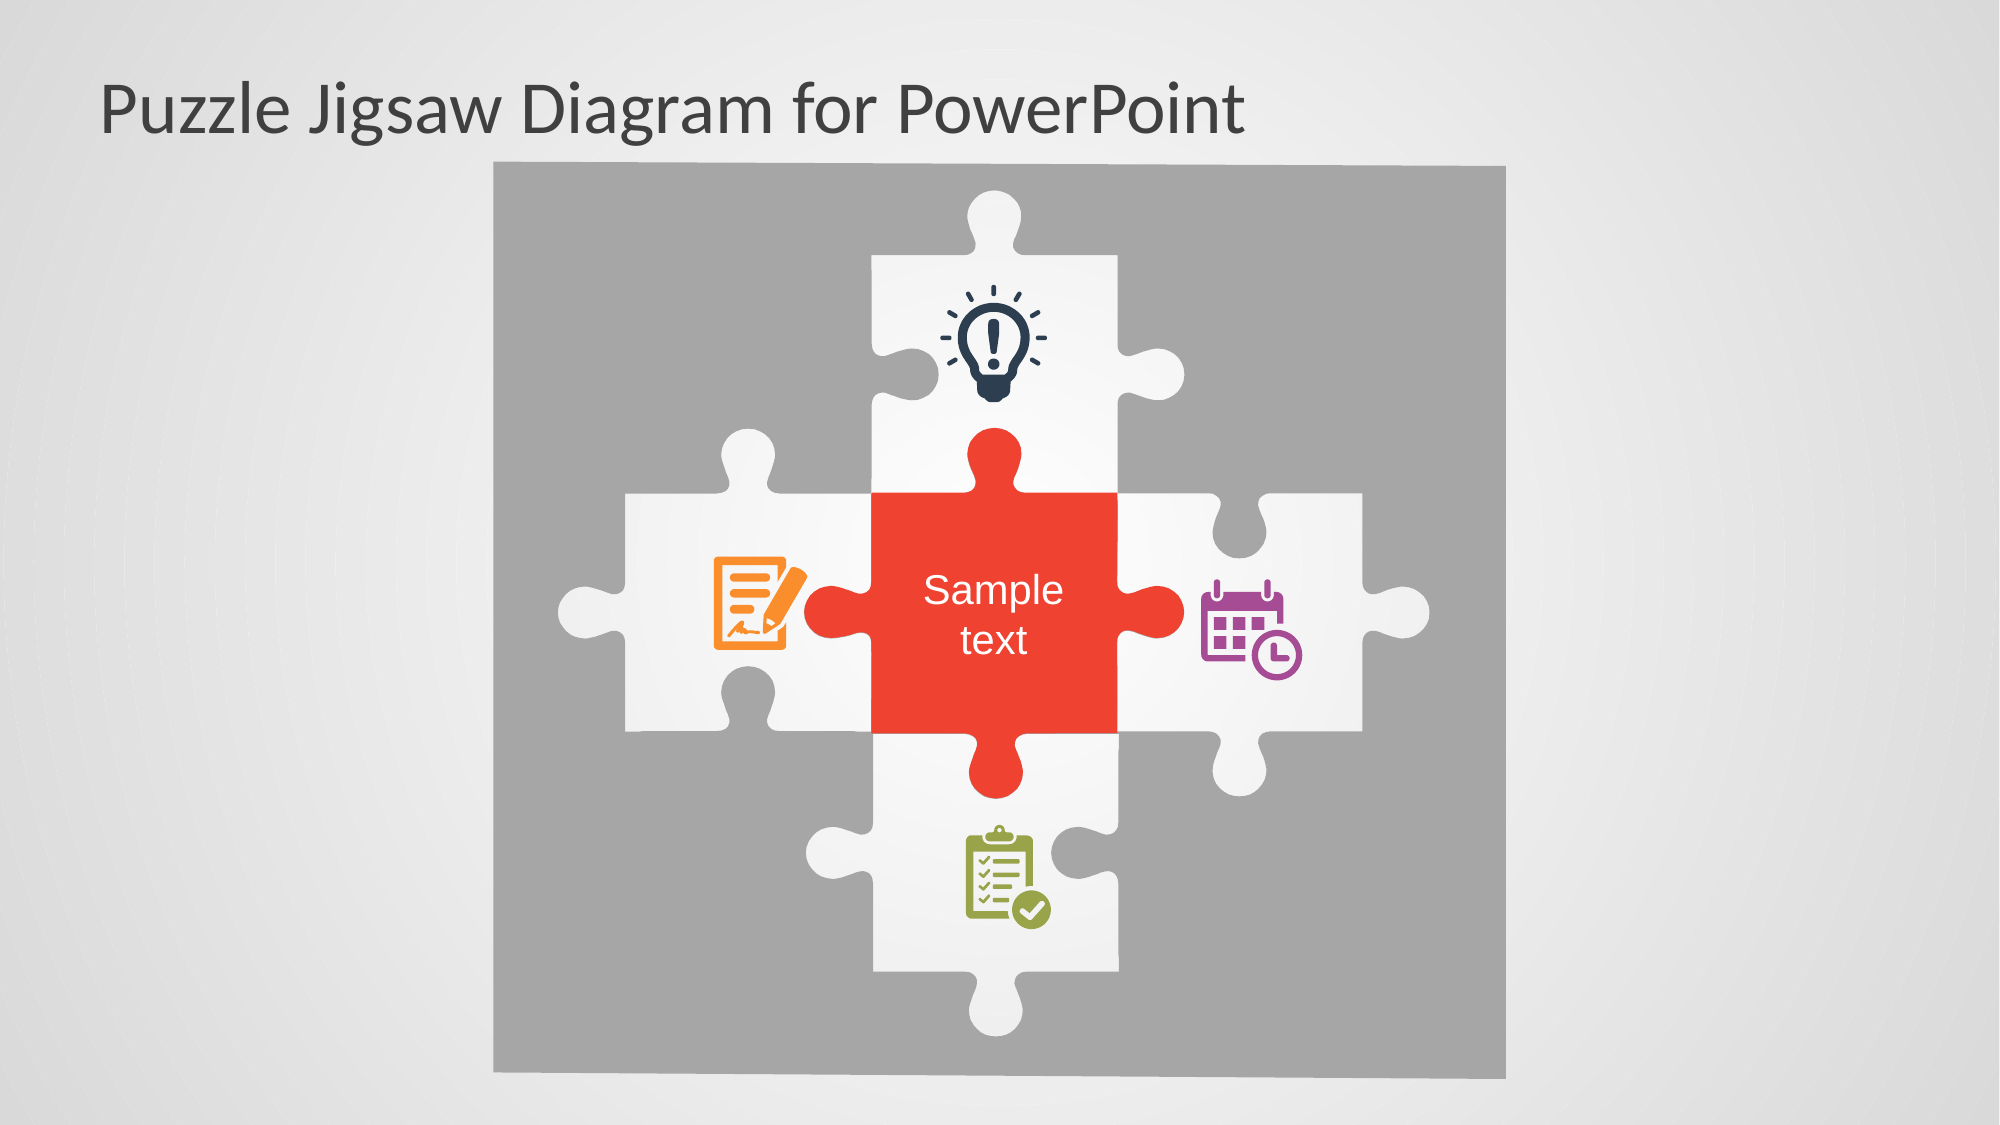

# Puzzle Jigsaw Diagram for PowerPoint

Sample
text